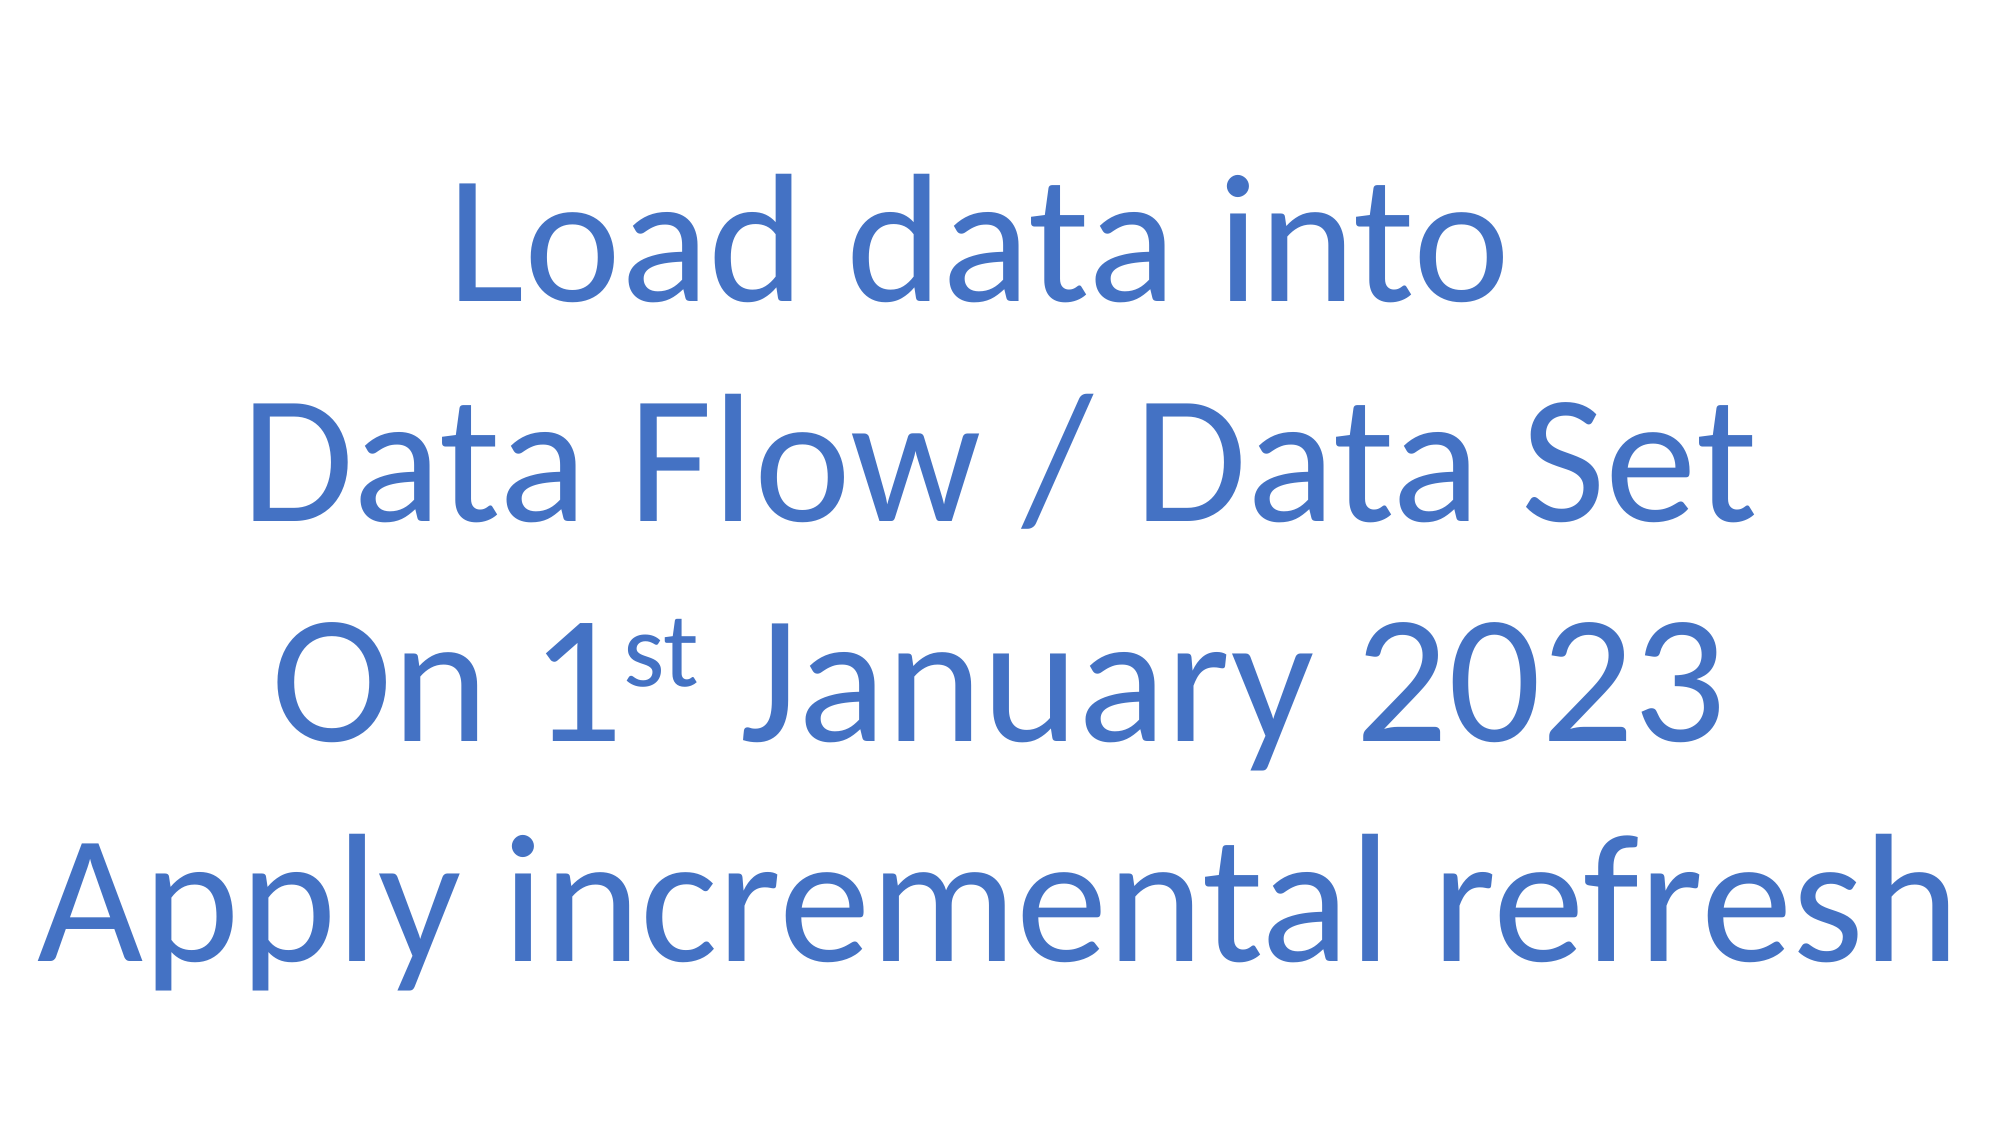

Load data into
Data Flow / Data Set
On 1st January 2023
Apply incremental refresh